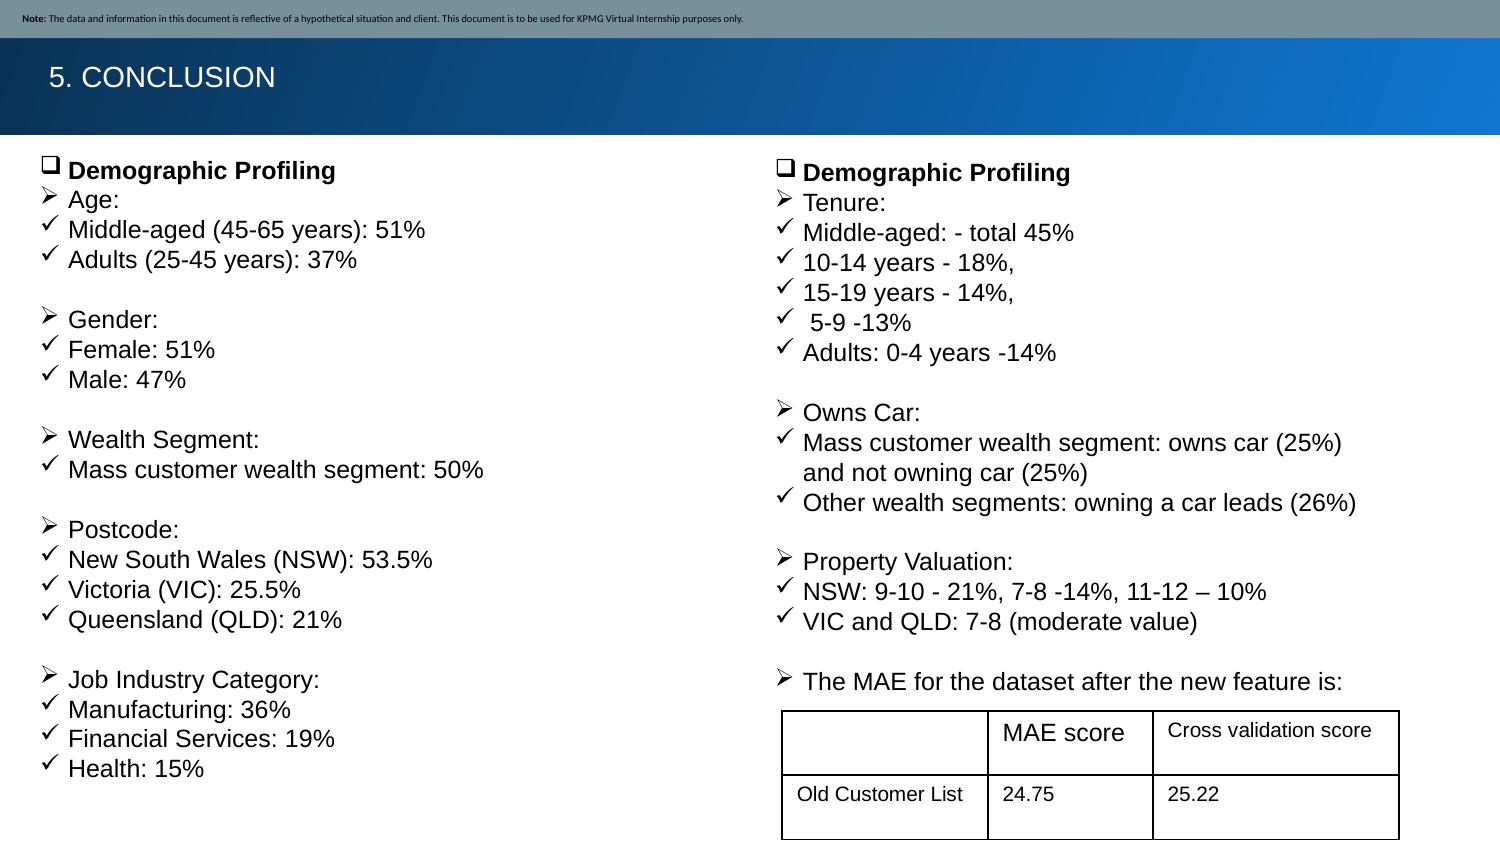

Note: The data and information in this document is reflective of a hypothetical situation and client. This document is to be used for KPMG Virtual Internship purposes only.
5. CONCLUSION
Demographic Profiling
Age:
Middle-aged (45-65 years): 51%
Adults (25-45 years): 37%

Gender:
Female: 51%
Male: 47%

Wealth Segment:
Mass customer wealth segment: 50%

Postcode:
New South Wales (NSW): 53.5%
Victoria (VIC): 25.5%
Queensland (QLD): 21%

Job Industry Category:
Manufacturing: 36%
Financial Services: 19%
Health: 15%
Demographic Profiling
Tenure:​
Middle-aged: - total 45%
10-14 years​ - 18%,
15-19 years - 14%,
 5-9 -13%
Adults: 0-4 years​ -14%

Owns Car:​
Mass customer wealth segment: owns car (25%) and not owning car (25%)​
Other wealth segments: owning a car leads (26%)​

Property Valuation:​
NSW: 9-10 - 21%, 7-8 -14%, 11-12 – 10%
VIC and QLD: 7-8 (moderate value)

The MAE for the dataset after the new feature is:

|  | MAE score | Cross validation score |
| --- | --- | --- |
| Old Customer List | 24.75 | 25.22 |